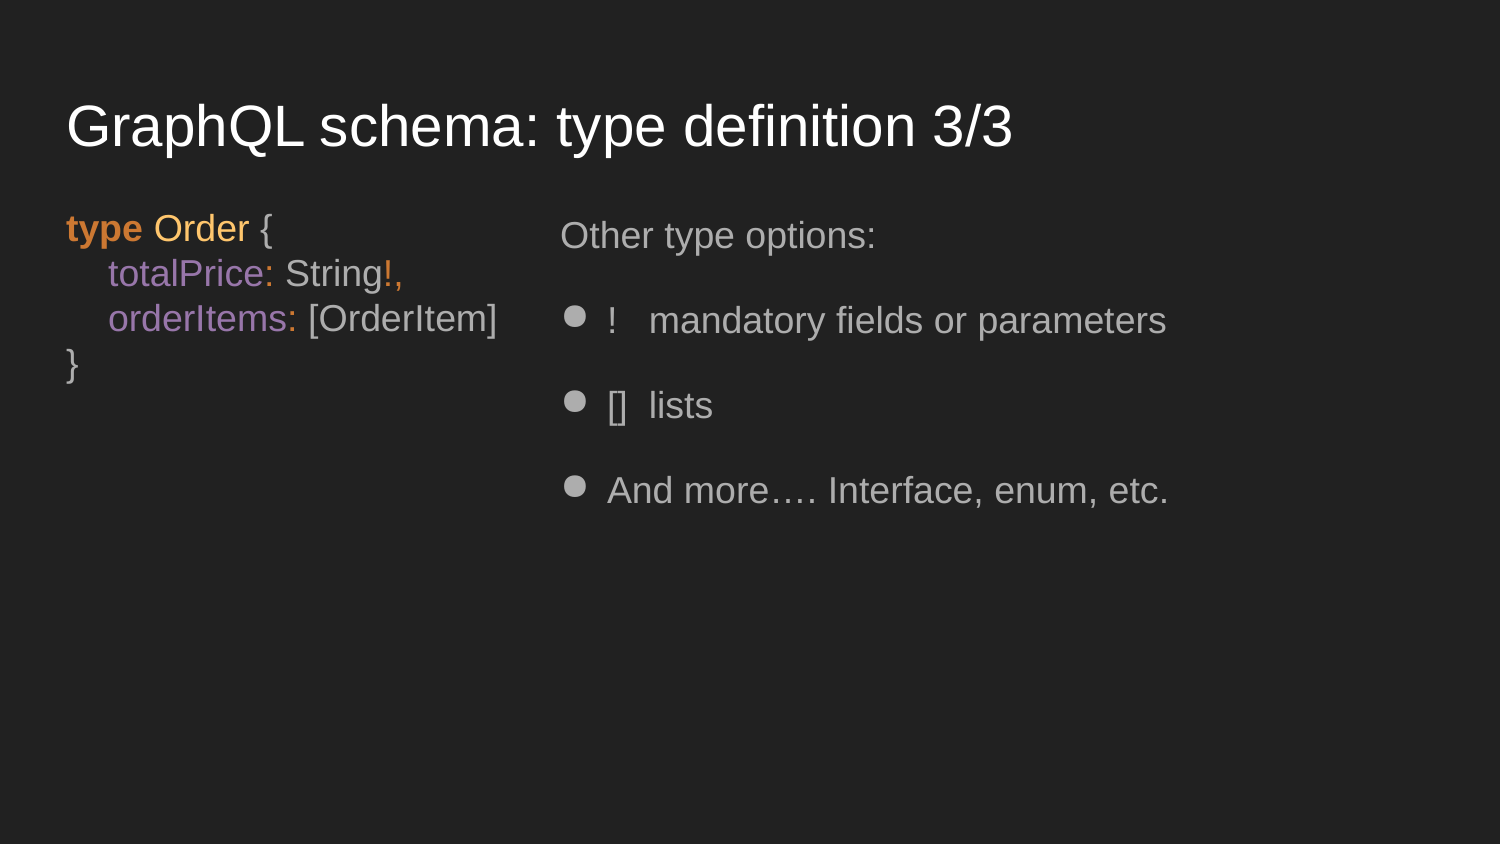

# GraphQL schema: type definition 3/3
Other type options:
!   mandatory fields or parameters
[]  lists
And more…. Interface, enum, etc.
type Order {
    totalPrice: String!,
    orderItems: [OrderItem]
}